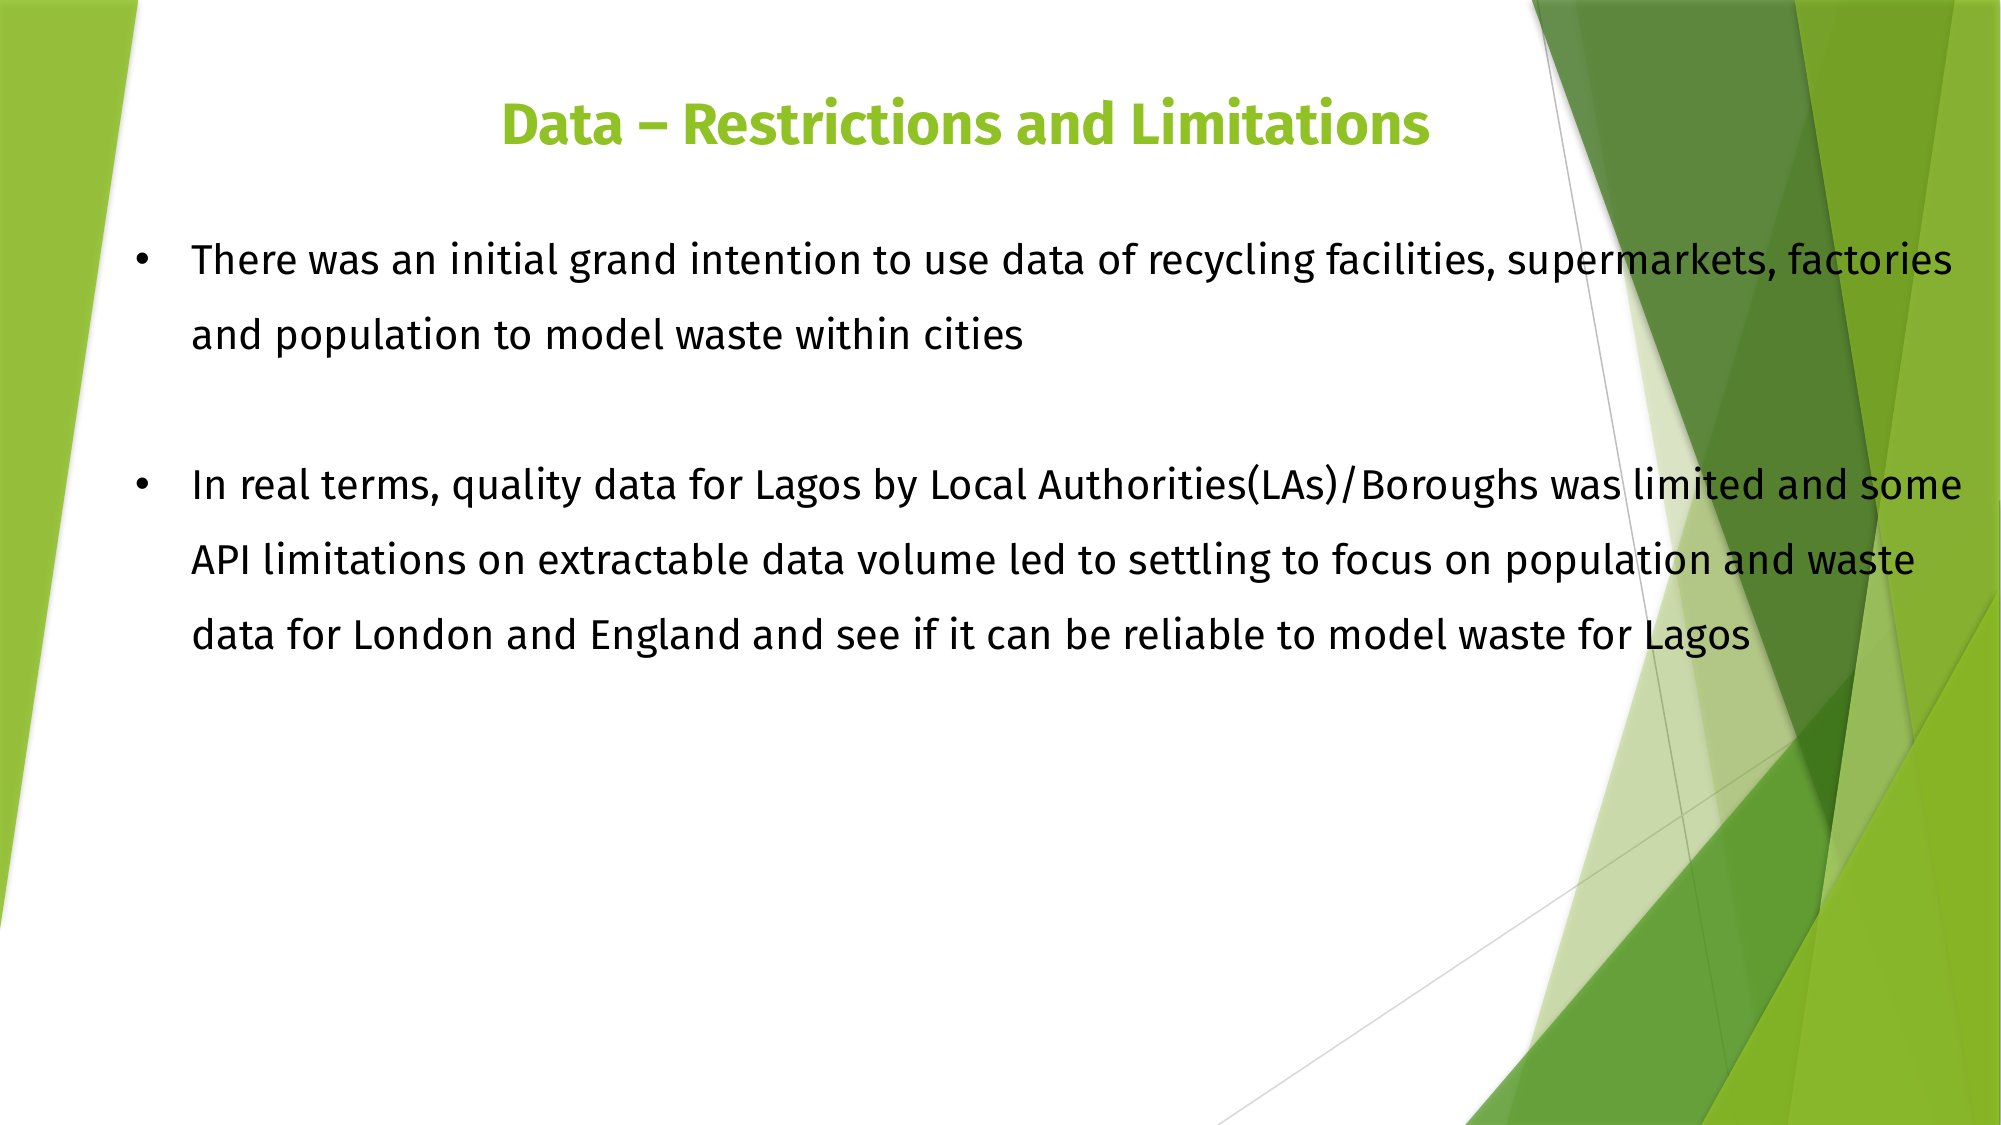

# Data – Restrictions and Limitations
There was an initial grand intention to use data of recycling facilities, supermarkets, factories and population to model waste within cities

In real terms, quality data for Lagos by Local Authorities(LAs)/Boroughs was limited and some API limitations on extractable data volume led to settling to focus on population and waste data for London and England and see if it can be reliable to model waste for Lagos